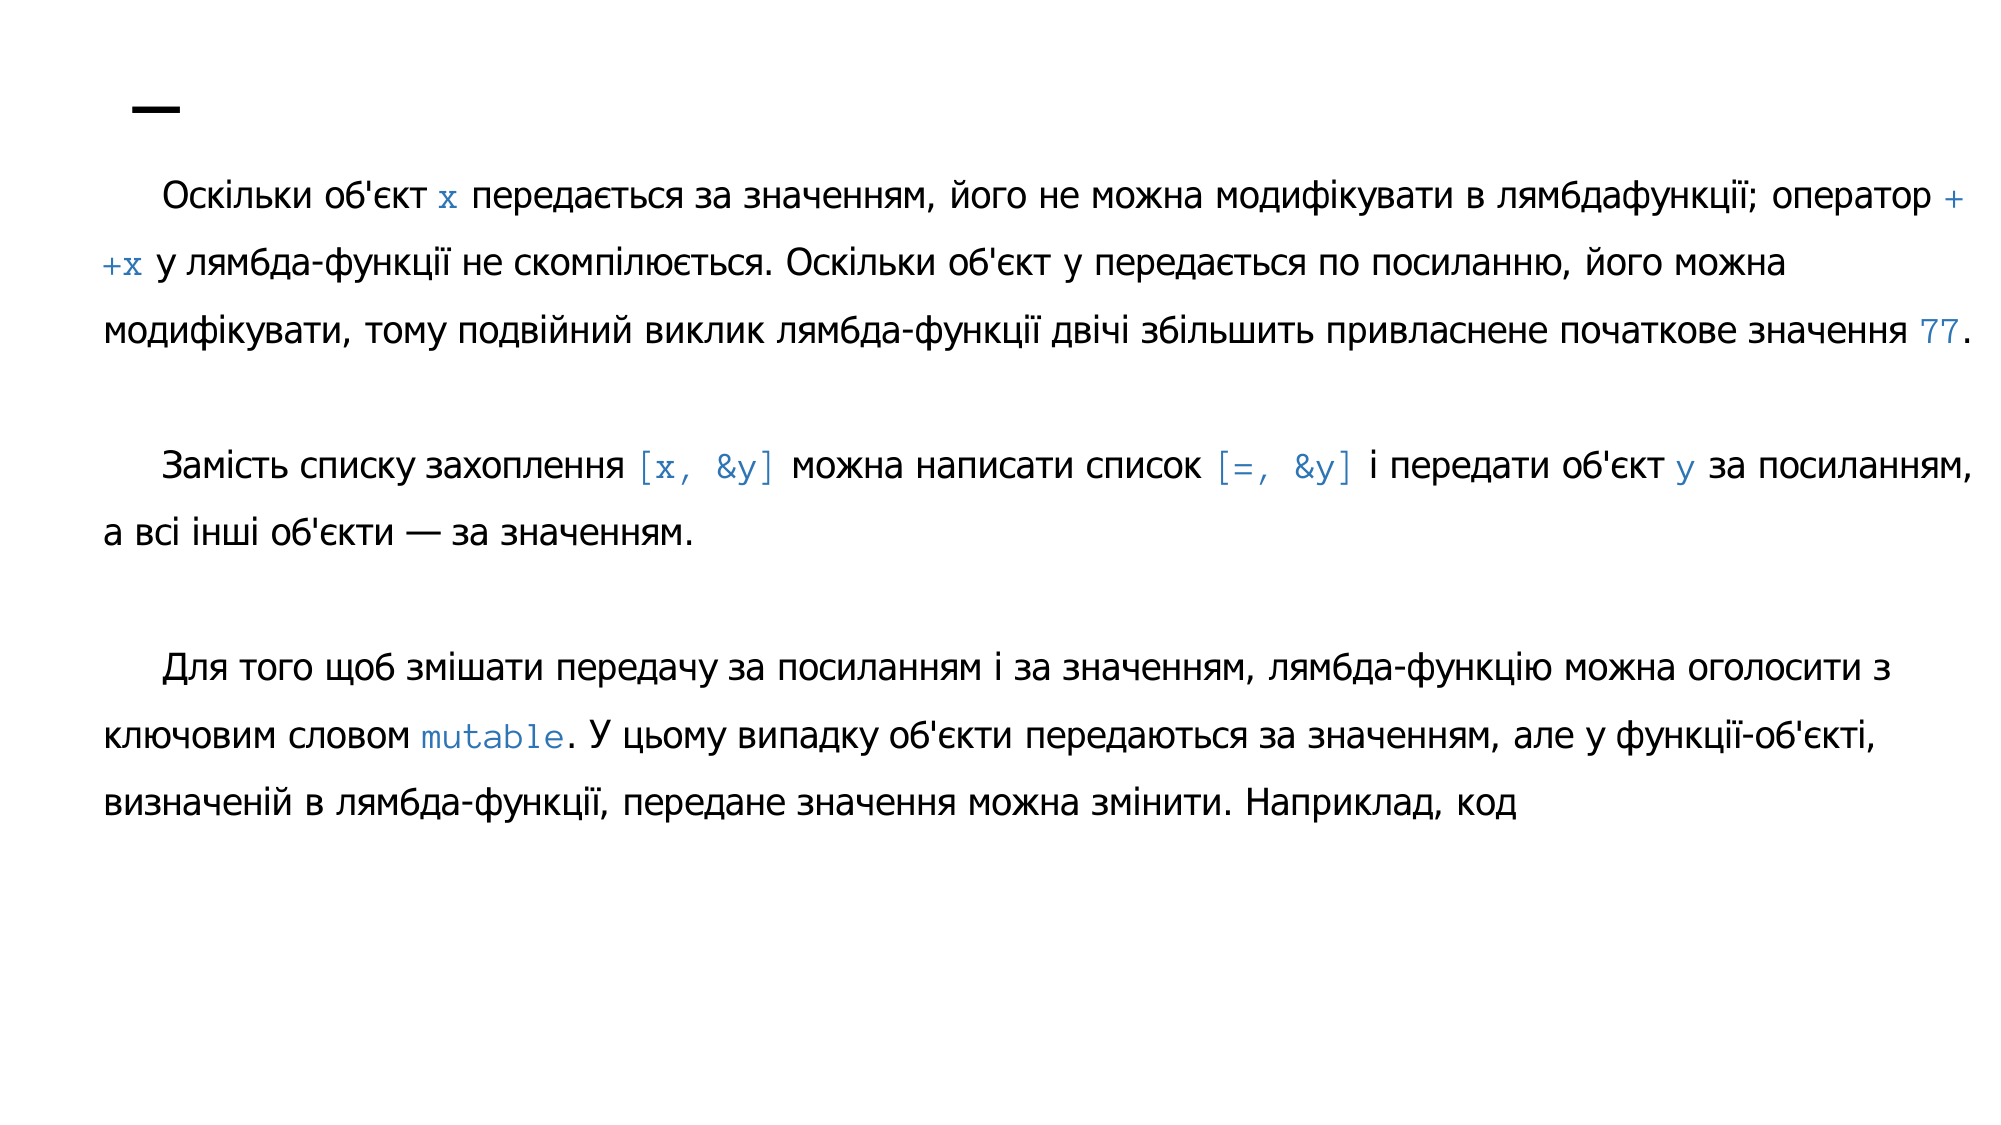

# _
Оскільки об'єкт x передається за значенням, його не можна модифікувати в лямбдафункції; оператор ++x у лямбда-функції не скомпілюється. Оскільки об'єкт y передається по посиланню, його можна модифікувати, тому подвійний виклик лямбда-функції двічі збільшить привласнене початкове значення 77.

Замість списку захоплення [x, &y] можна написати список [=, &y] і передати об'єкт y за посиланням, а всі інші об'єкти — за значенням.

Для того щоб змішати передачу за посиланням і за значенням, лямбда-функцію можна оголосити з ключовим словом mutable. У цьому випадку об'єкти передаються за значенням, але у функції-об'єкті, визначеній в лямбда-функції, передане значення можна змінити. Наприклад, код